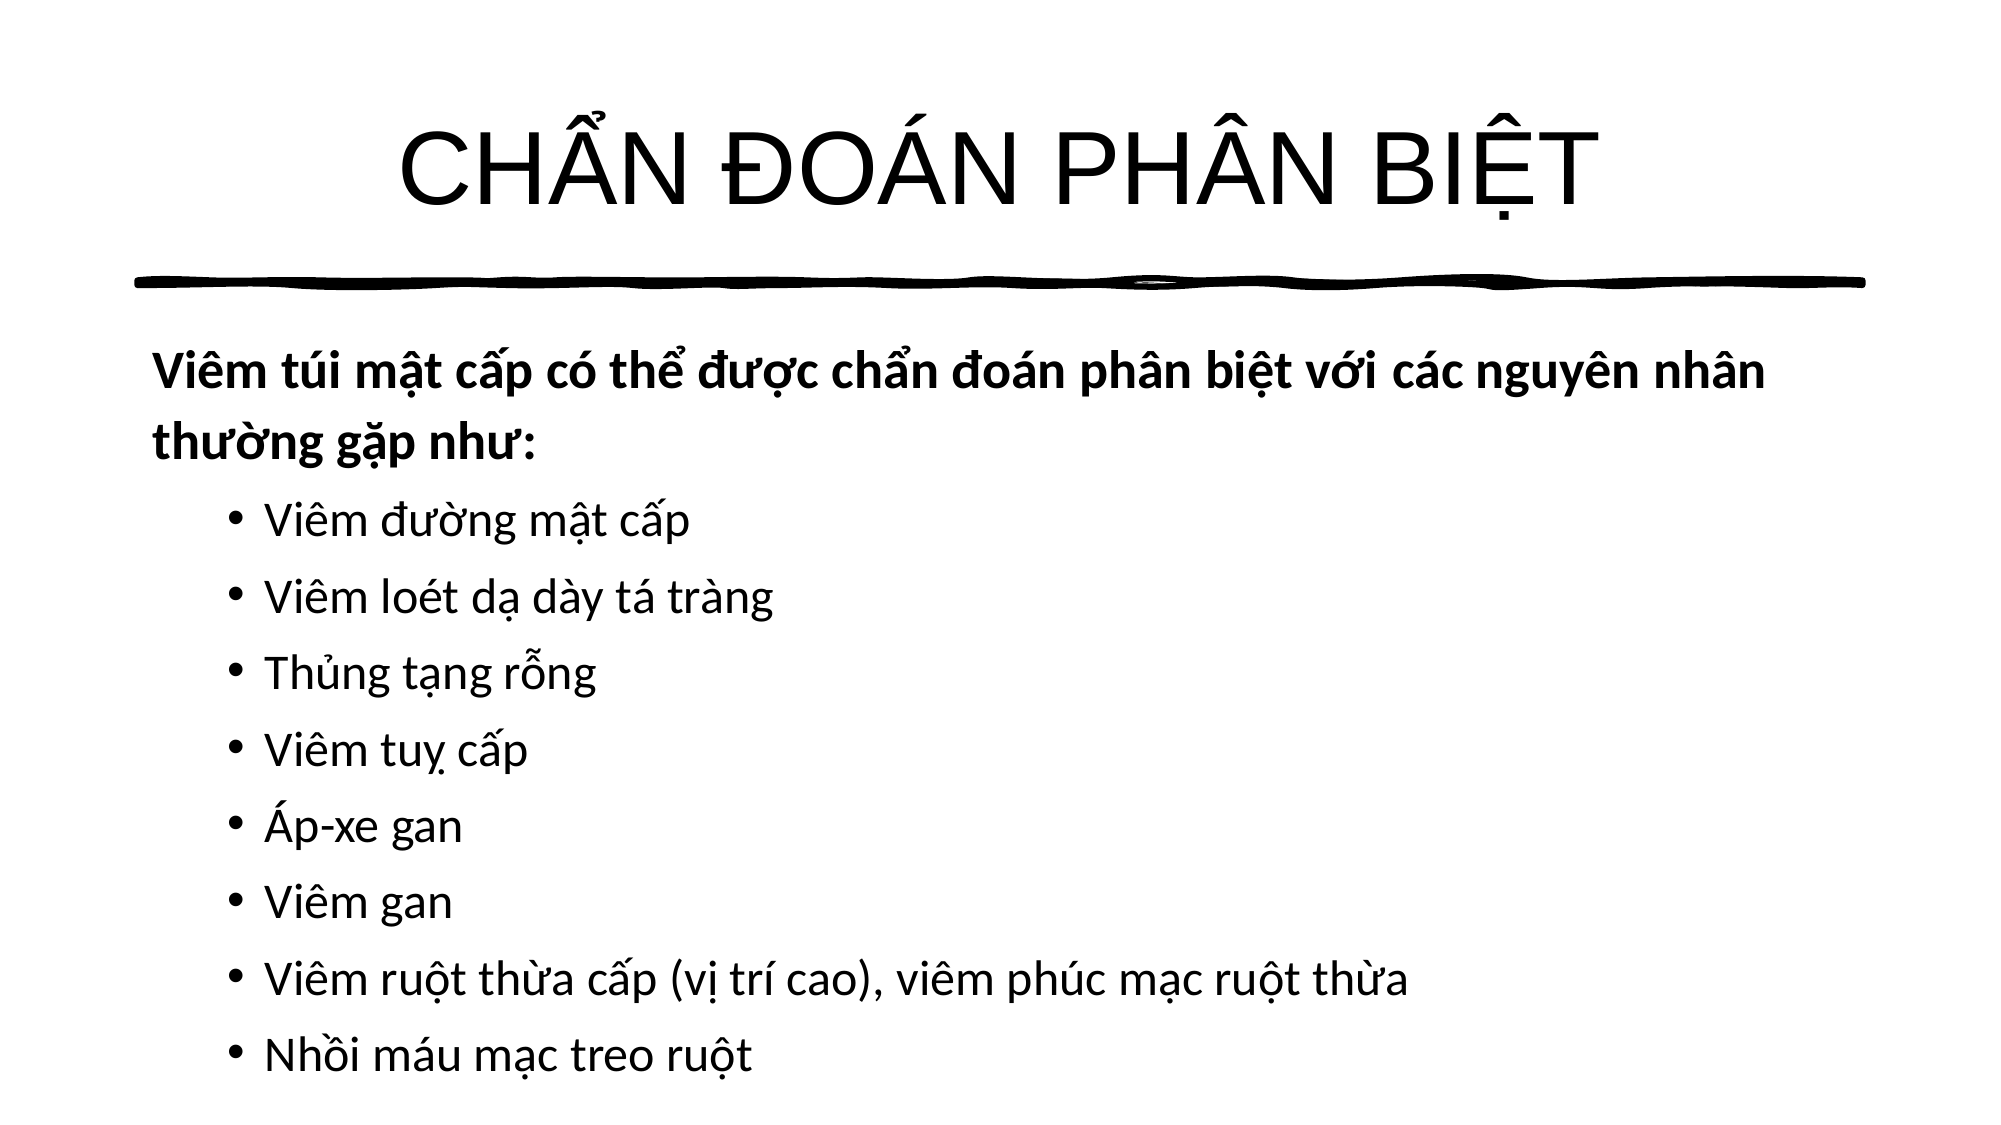

# CHẨN ĐOÁN PHÂN BIỆT
Viêm túi mật cấp có thể được chẩn đoán phân biệt với các nguyên nhân thường gặp như:
Viêm đường mật cấp
Viêm loét dạ dày tá tràng
Thủng tạng rỗng
Viêm tuỵ cấp
Áp-xe gan
Viêm gan
Viêm ruột thừa cấp (vị trí cao), viêm phúc mạc ruột thừa
Nhồi máu mạc treo ruột